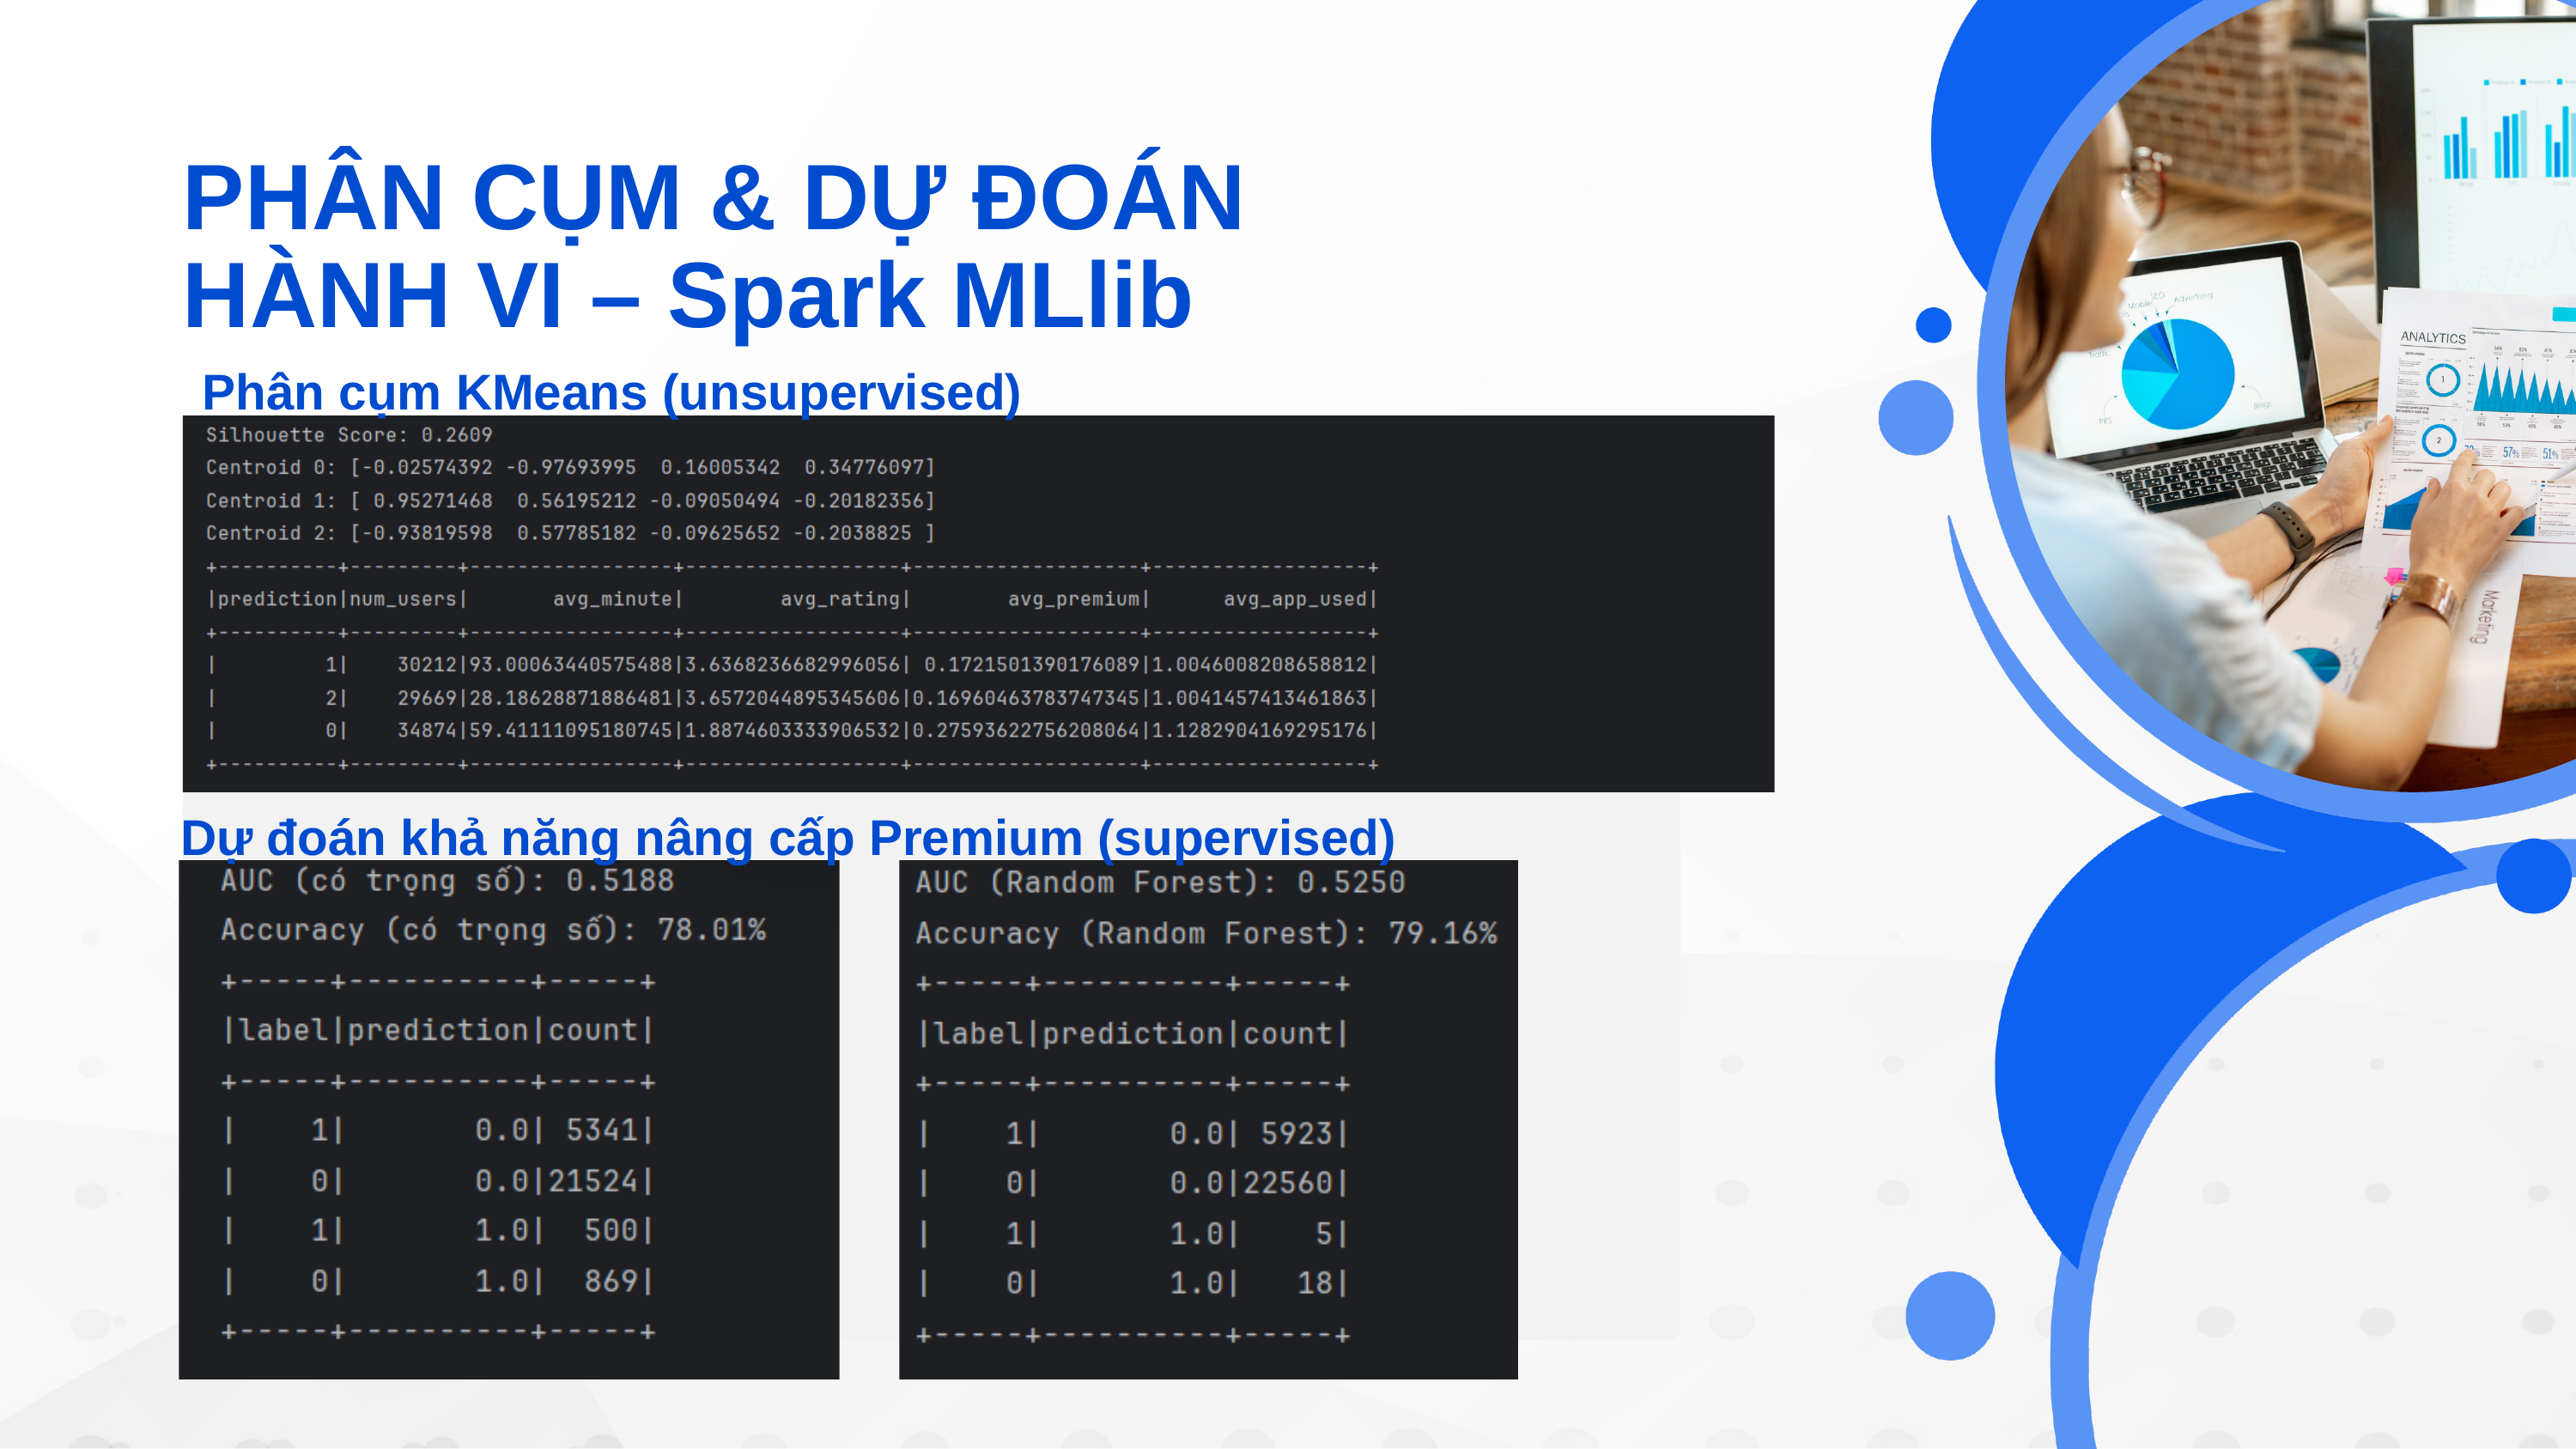

PHÂN CỤM & DỰ ĐOÁN HÀNH VI – Spark MLlib
Phân cụm KMeans (unsupervised)

Dự đoán khả năng nâng cấp Premium (supervised)